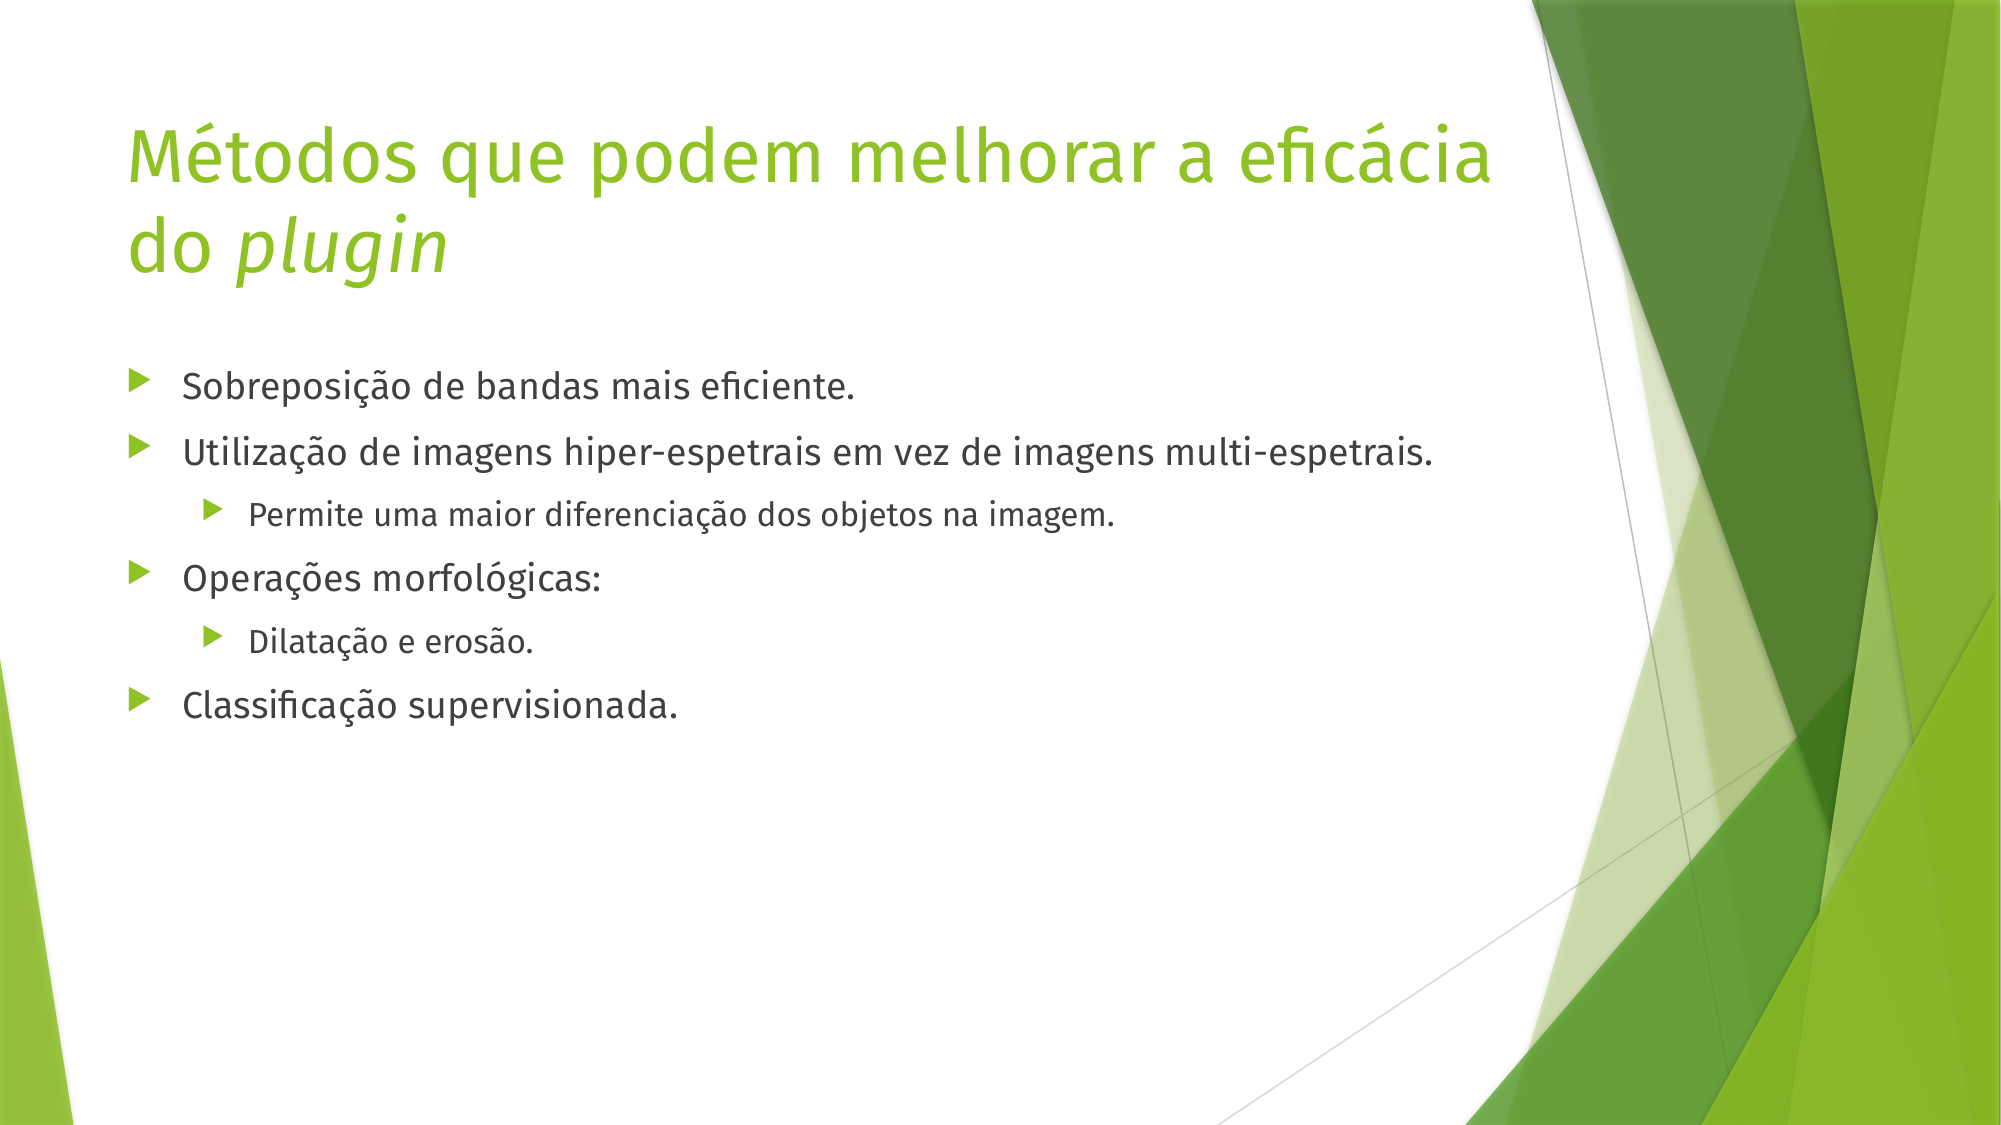

# Métodos que podem melhorar a eficácia do plugin
Sobreposição de bandas mais eficiente.
Utilização de imagens hiper-espetrais em vez de imagens multi-espetrais.
Permite uma maior diferenciação dos objetos na imagem.
Operações morfológicas:
Dilatação e erosão.
Classificação supervisionada.